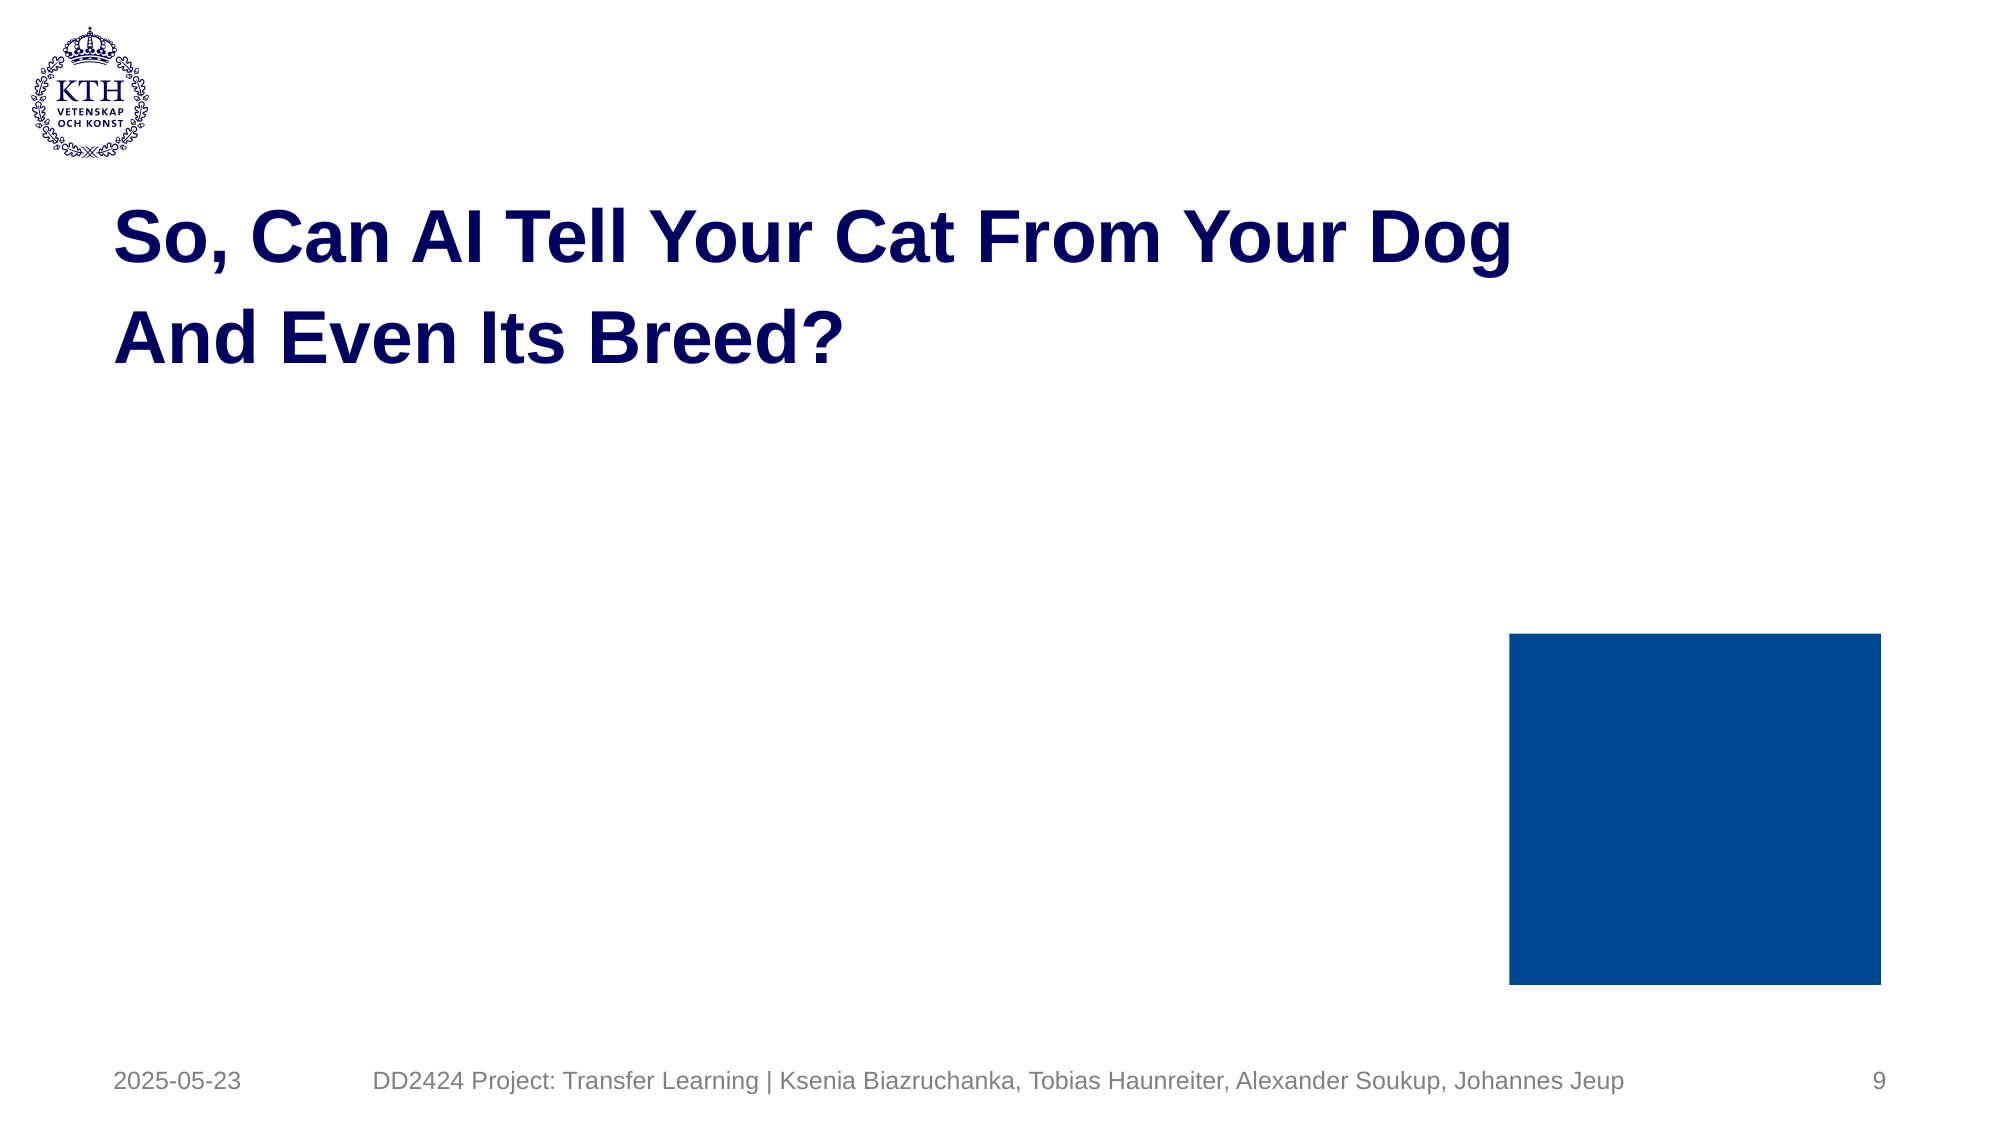

So, Can AI Tell Your Cat From Your Dog
And Even Its Breed?

DD2424 Project: Transfer Learning | Ksenia Biazruchanka, Tobias Haunreiter, Alexander Soukup, Johannes Jeup
2025-05-23
9